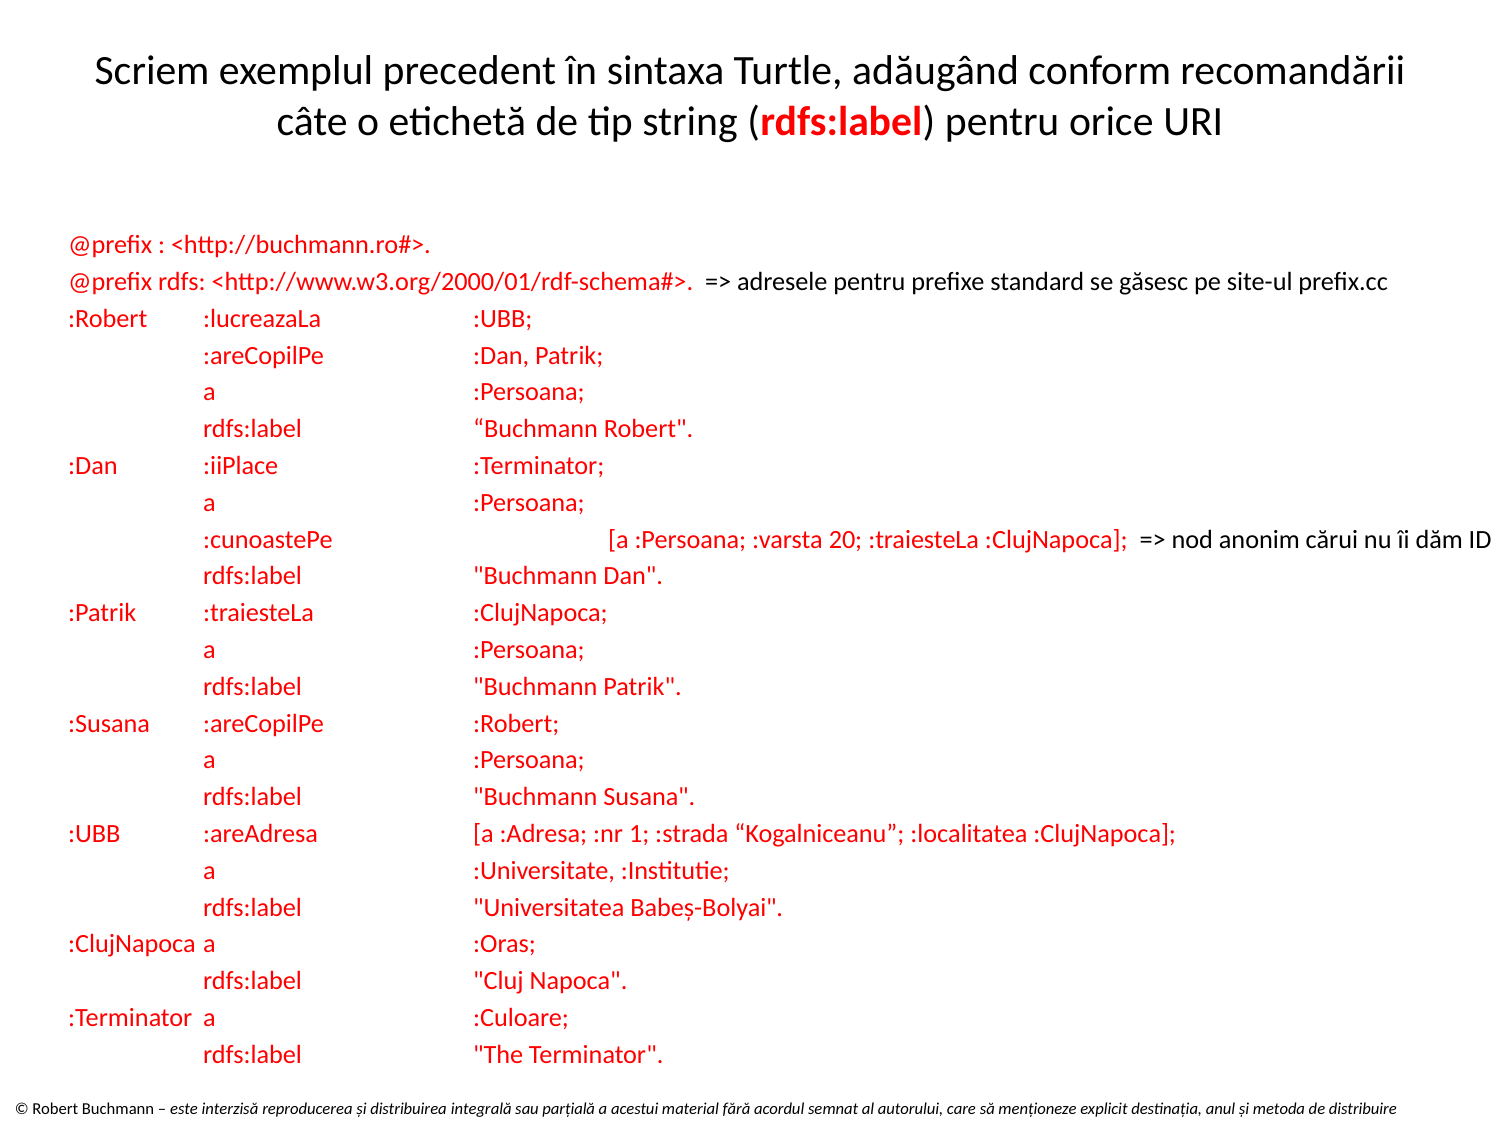

# Scriem exemplul precedent în sintaxa Turtle, adăugând conform recomandării câte o etichetă de tip string (rdfs:label) pentru orice URI
@prefix : <http://buchmann.ro#>.
@prefix rdfs: <http://www.w3.org/2000/01/rdf-schema#>.  => adresele pentru prefixe standard se găsesc pe site-ul prefix.cc
:Robert	:lucreazaLa 		:UBB;
	:areCopilPe		:Dan, Patrik;
	a 		:Persoana;
	rdfs:label		“Buchmann Robert".
:Dan	:iiPlace		:Terminator;
	a		:Persoana;
	:cunoastePe 		[a :Persoana; :varsta 20; :traiesteLa :ClujNapoca];  => nod anonim cărui nu îi dăm ID
	rdfs:label		"Buchmann Dan".
:Patrik	:traiesteLa		:ClujNapoca;
	a		:Persoana;
	rdfs:label		"Buchmann Patrik".
:Susana	:areCopilPe		:Robert;
	a		:Persoana;
	rdfs:label		"Buchmann Susana".
:UBB	:areAdresa		[a :Adresa; :nr 1; :strada “Kogalniceanu”; :localitatea :ClujNapoca];
	a		:Universitate, :Institutie;
	rdfs:label		"Universitatea Babeș-Bolyai".
:ClujNapoca	a		:Oras;
	rdfs:label		"Cluj Napoca".
:Terminator	a		:Culoare;
	rdfs:label		"The Terminator".